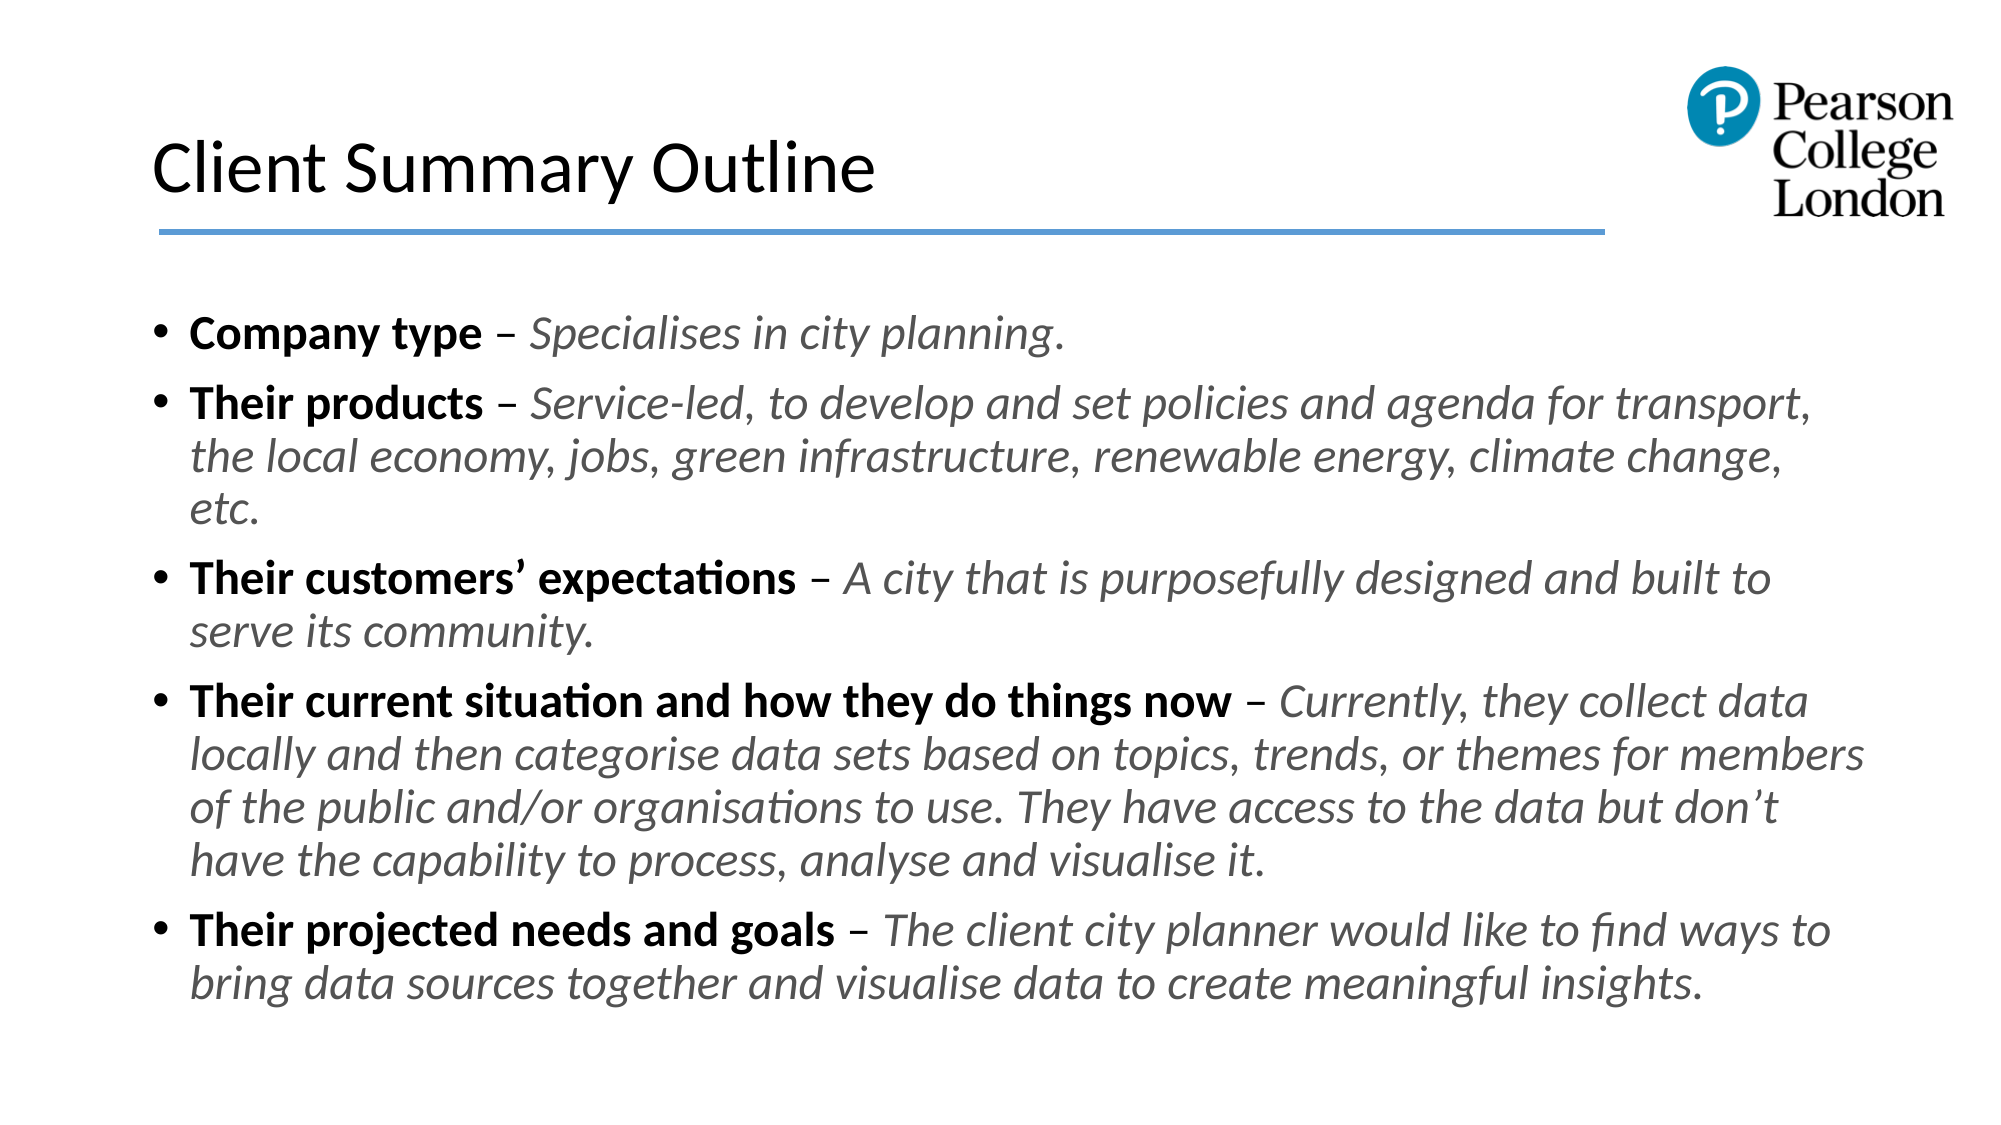

# Client Summary Outline
Company type – Specialises in city planning.
Their products – Service-led, to develop and set policies and agenda for transport, the local economy, jobs, green infrastructure, renewable energy, climate change, etc.
Their customers’ expectations – A city that is purposefully designed and built to serve its community.
Their current situation and how they do things now – Currently, they collect data locally and then categorise data sets based on topics, trends, or themes for members of the public and/or organisations to use. They have access to the data but don’t have the capability to process, analyse and visualise it.
Their projected needs and goals – The client city planner would like to find ways to bring data sources together and visualise data to create meaningful insights.